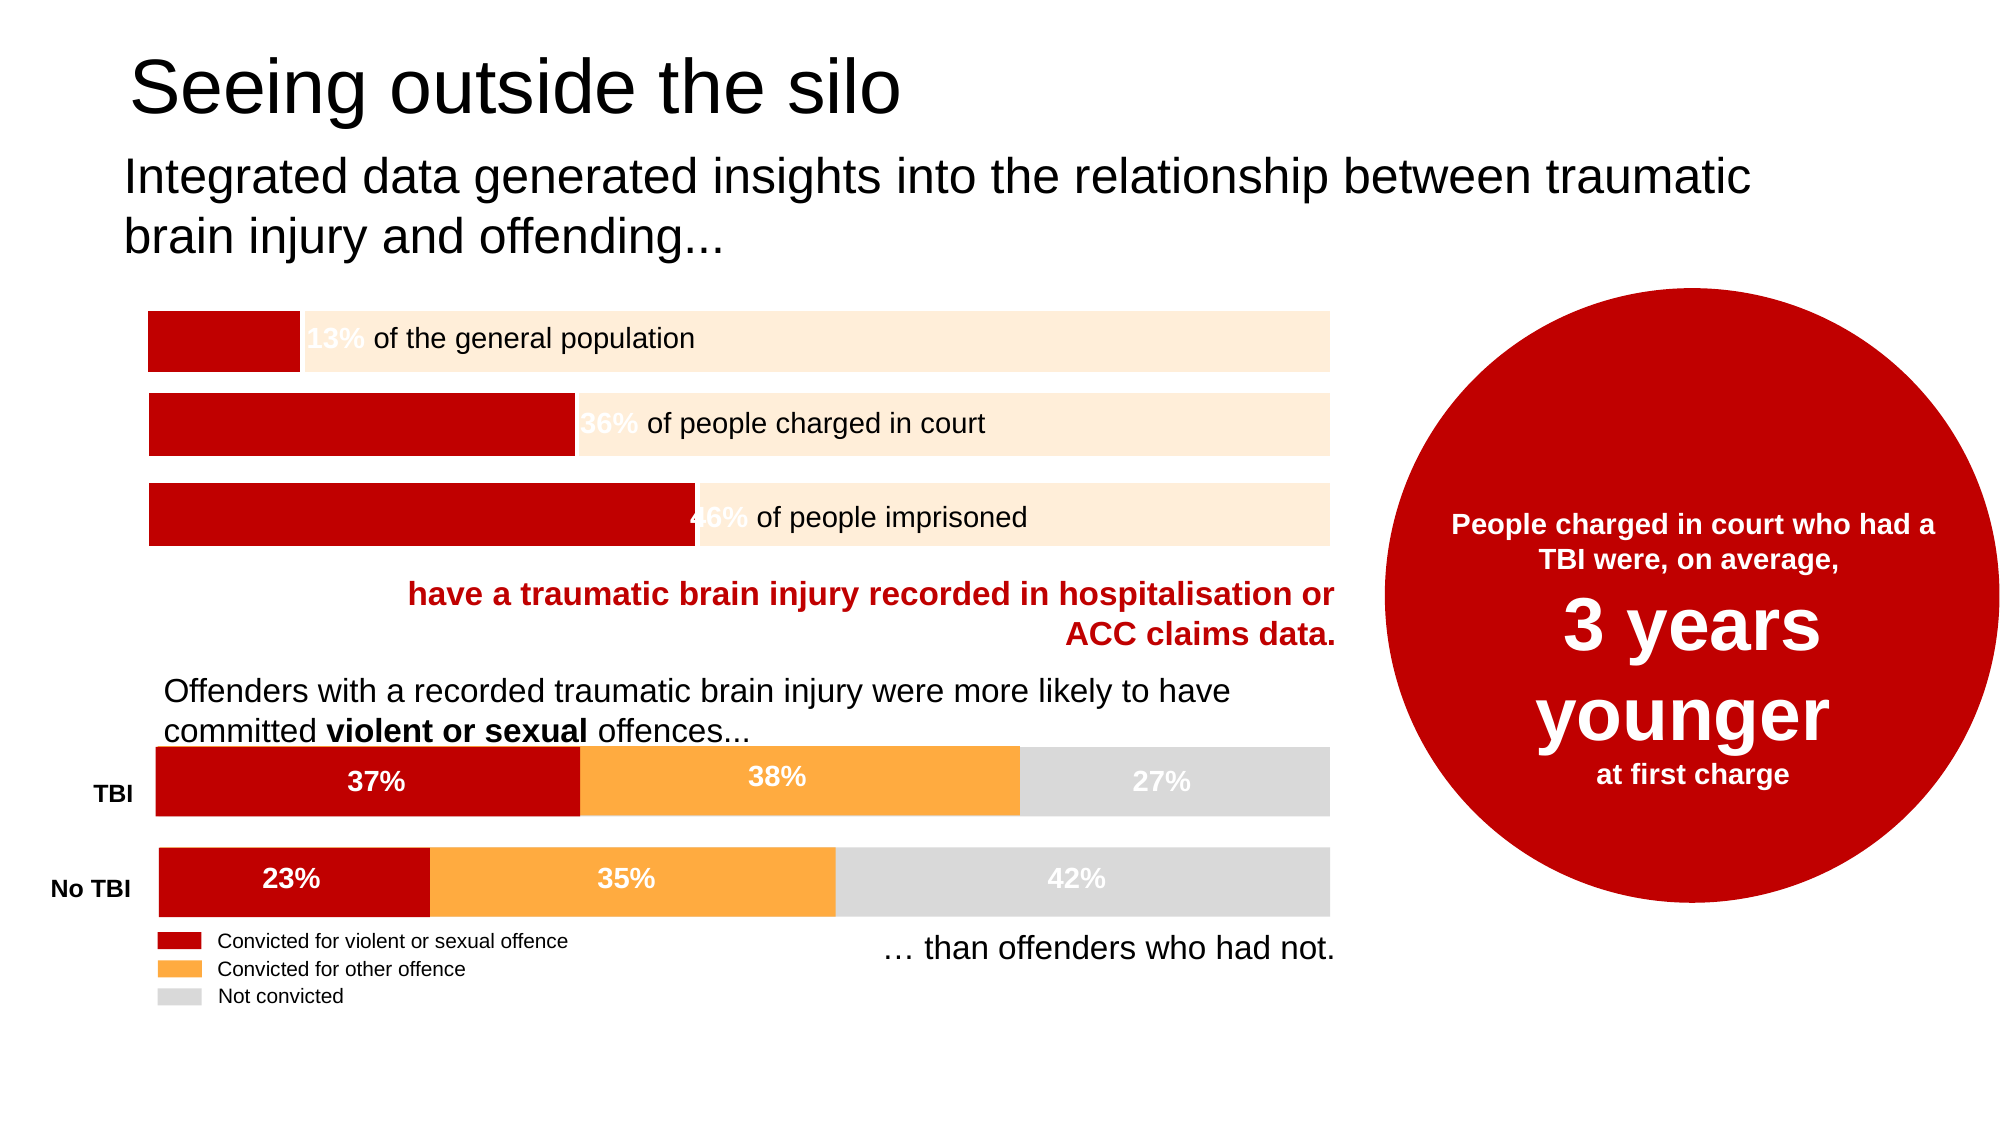

# Seeing outside the silo
Integrated data generated insights into the relationship between traumatic brain injury and offending...

13% of the general population

36% of people charged in court
46% of people imprisoned
People charged in court who had a TBI were, on average,
3 years younger
at first charge

have a traumatic brain injury recorded in hospitalisation or ACC claims data.

Offenders with a recorded traumatic brain injury were more likely to have committed violent or sexual offences...

38%
37%
27%
TBI
23%
35%
42%
No TBI

… than offenders who had not.
Convicted for violent or sexual offence

Convicted for other offence

Not convicted